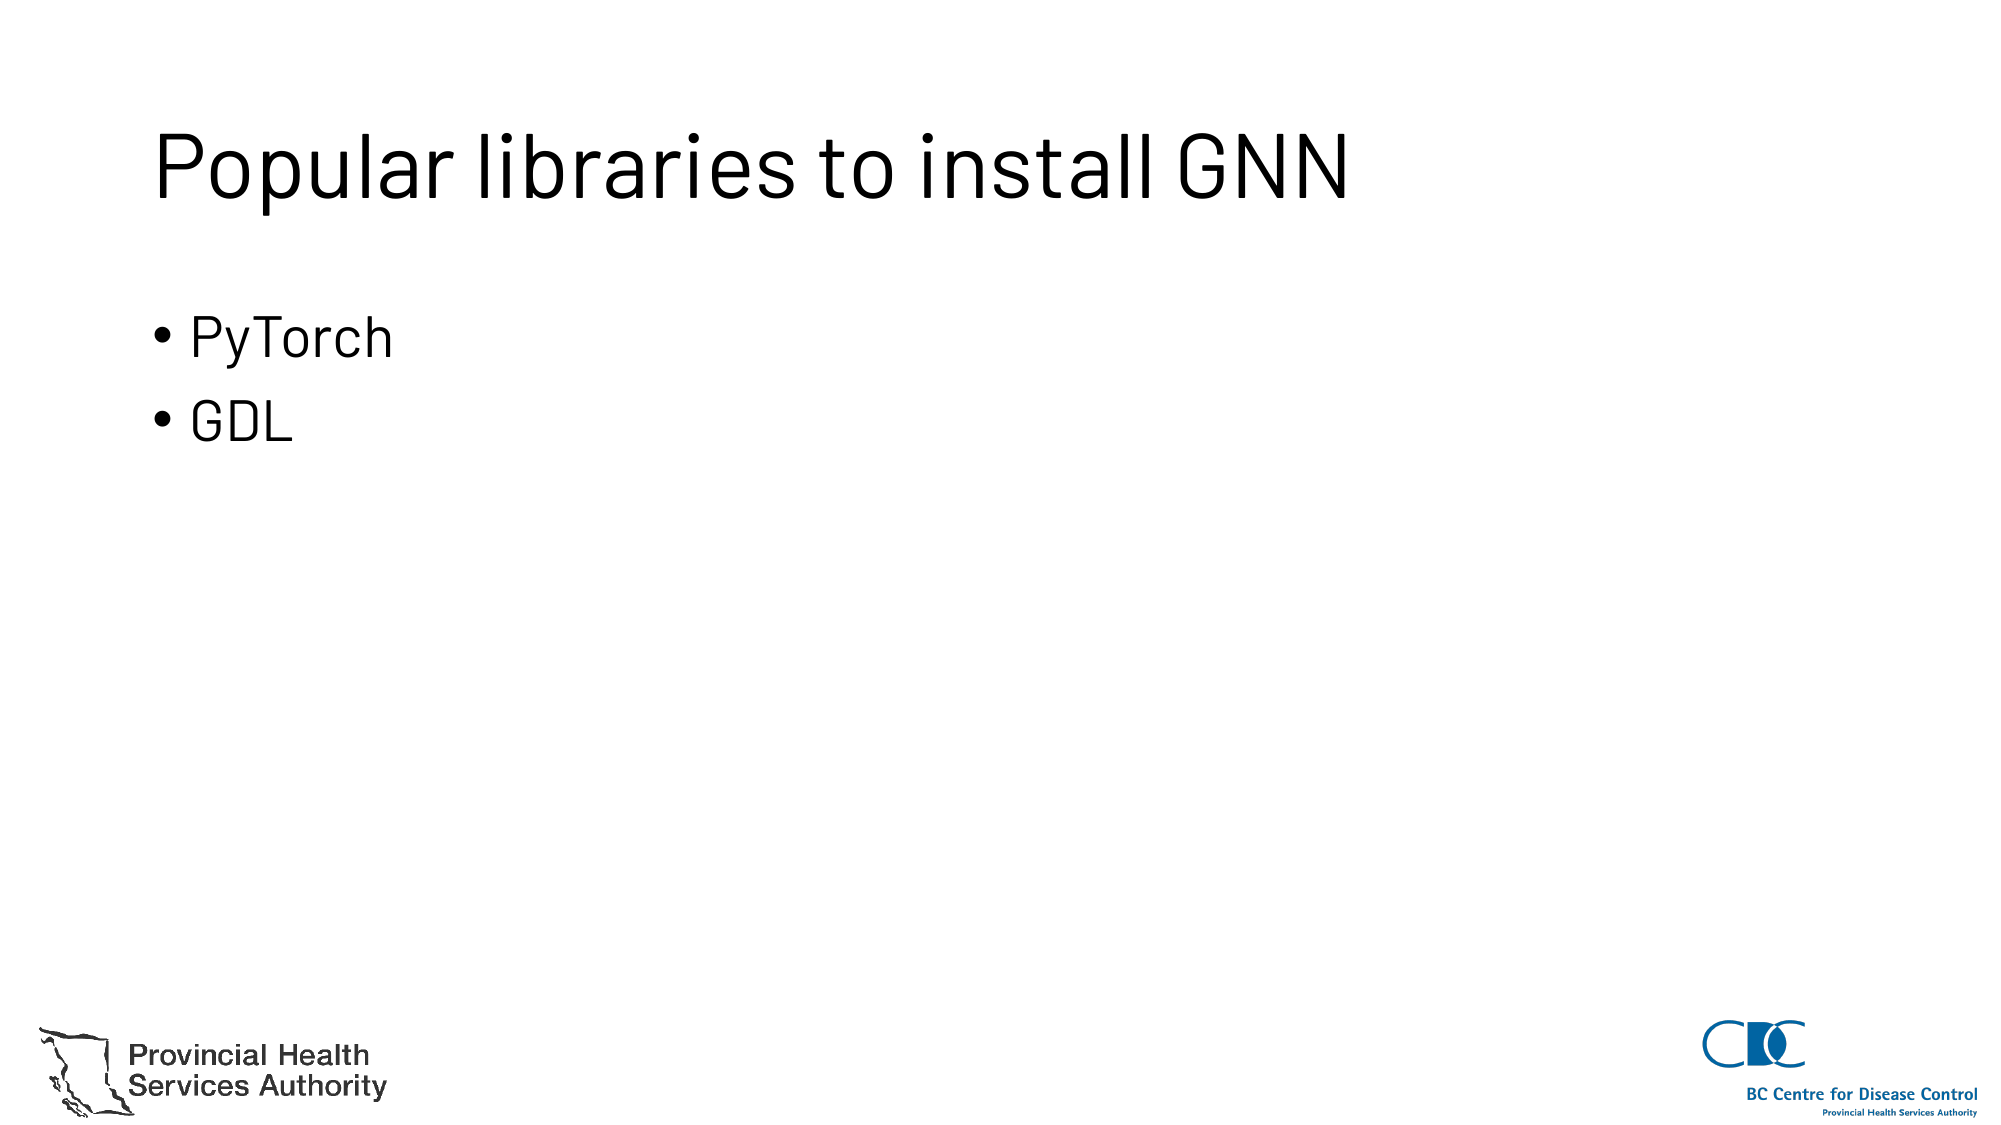

# Popular libraries to install GNN
PyTorch
GDL